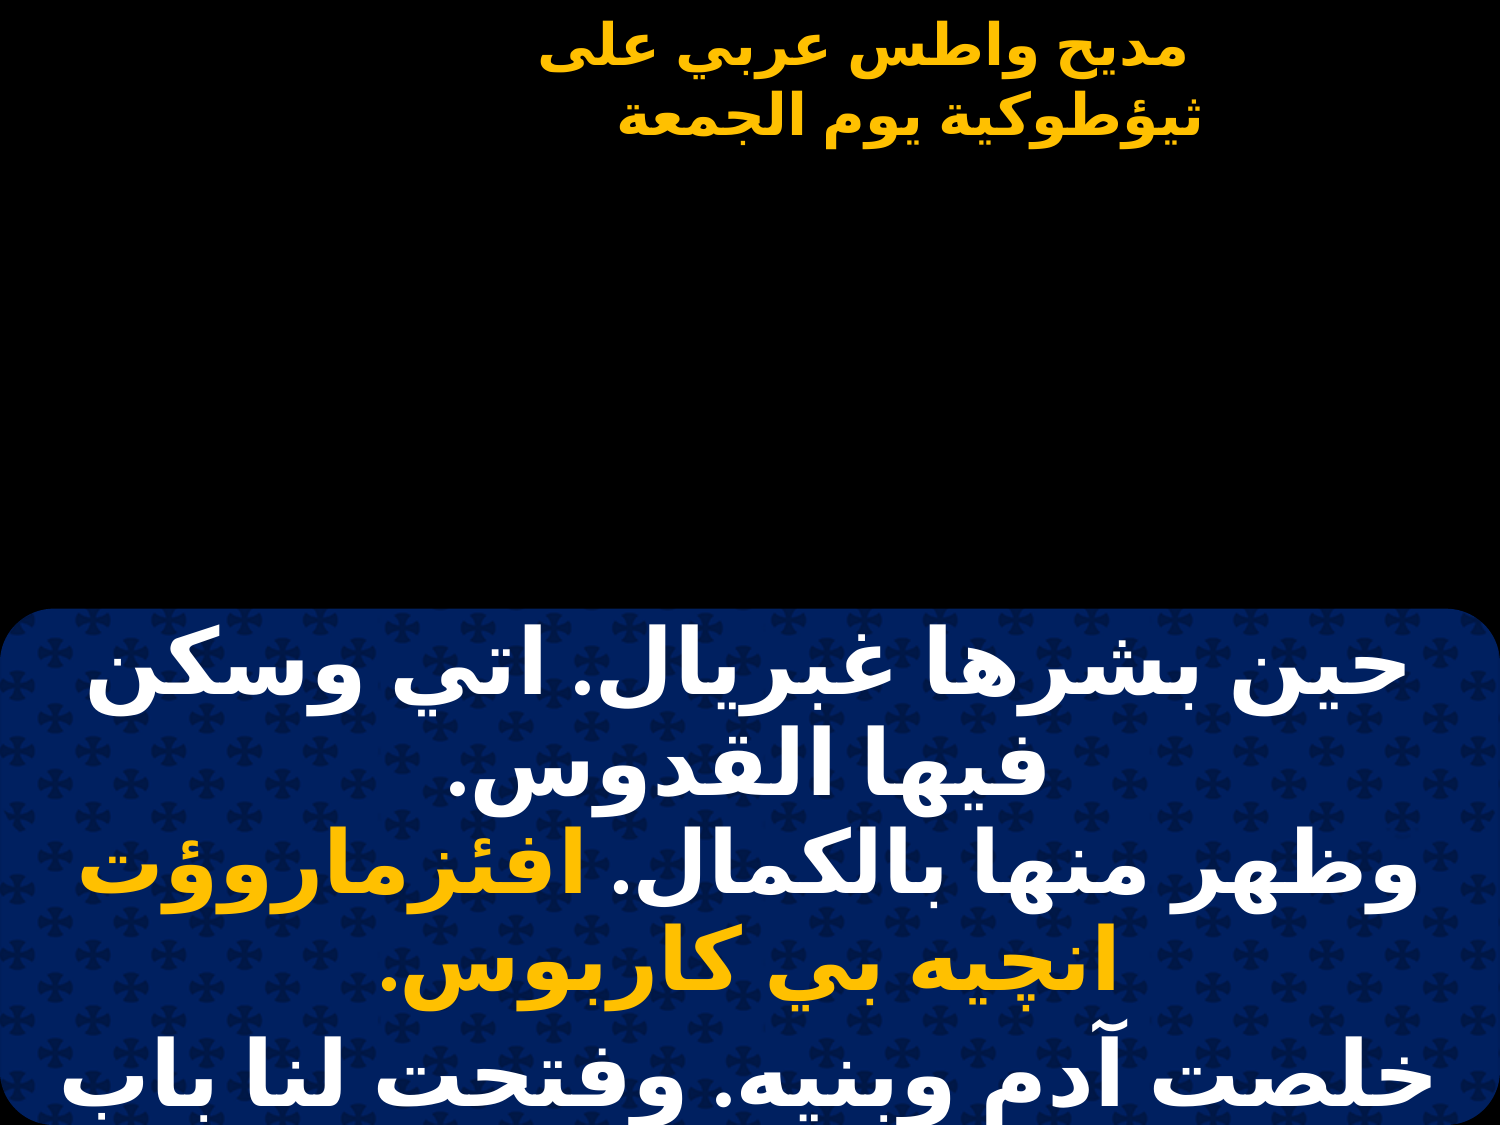

#
| حين بشرها غبريال. اتي وسكن فيها القدوس. وظهر منها بالكمال. افئزماروؤت انچيه بي كاربوس. |
| --- |
| خلصت آدم وبنيه. وفتحت لنا باب الفردوس. وإلى مرتبته رديته. افئزماروؤت انچيه بي كاربوس. |